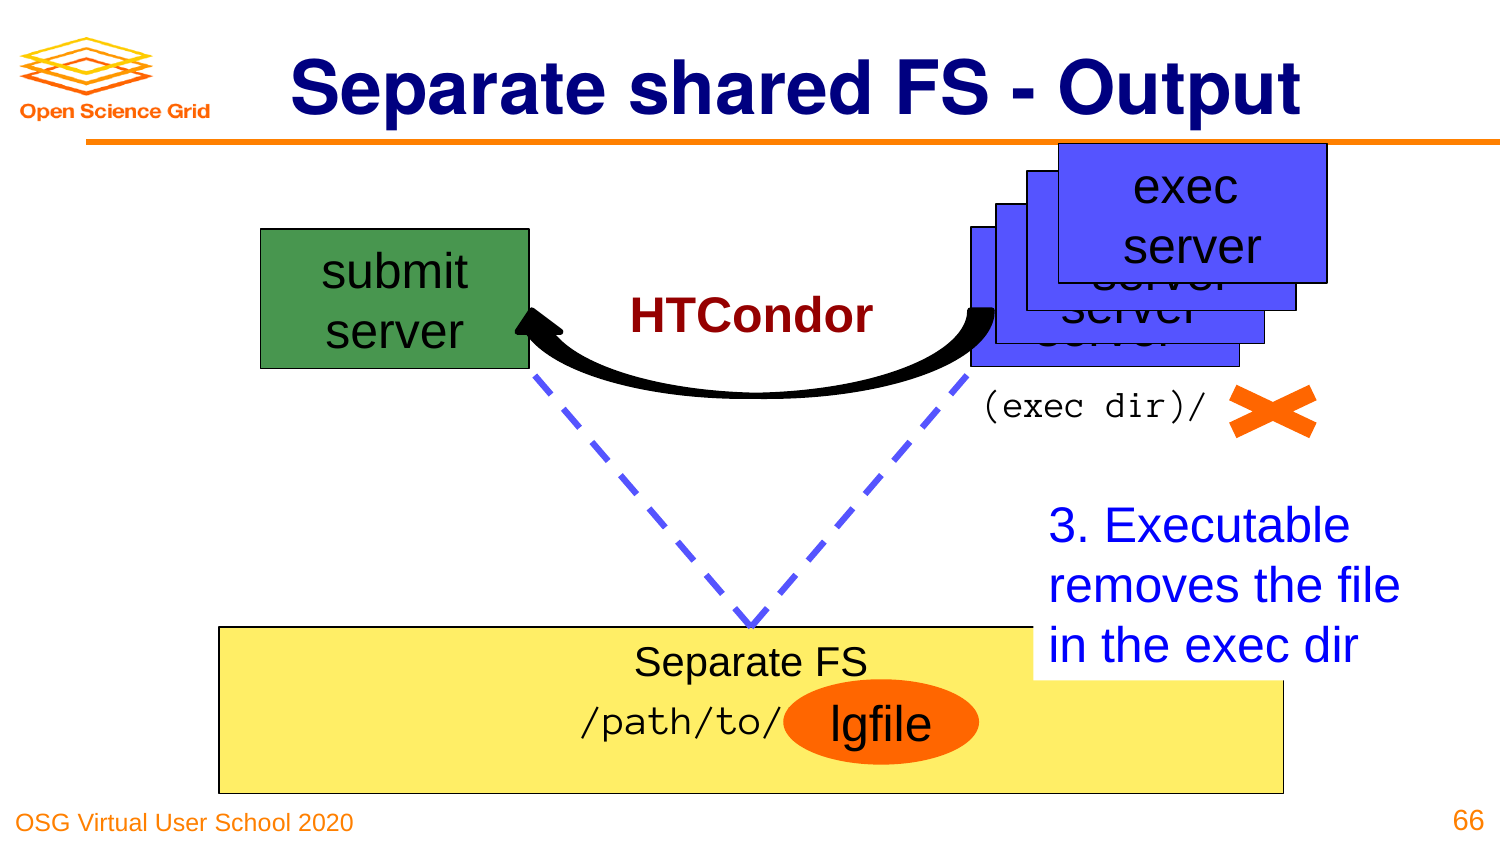

# Separate shared FS - Output
exec  server
exec  server
exec  server
exec  server
submit server
HTCondor

(exec dir)/

3. Executable removes the file in the exec dir
Separate FS
/path/to/lgfile
lgfile
66